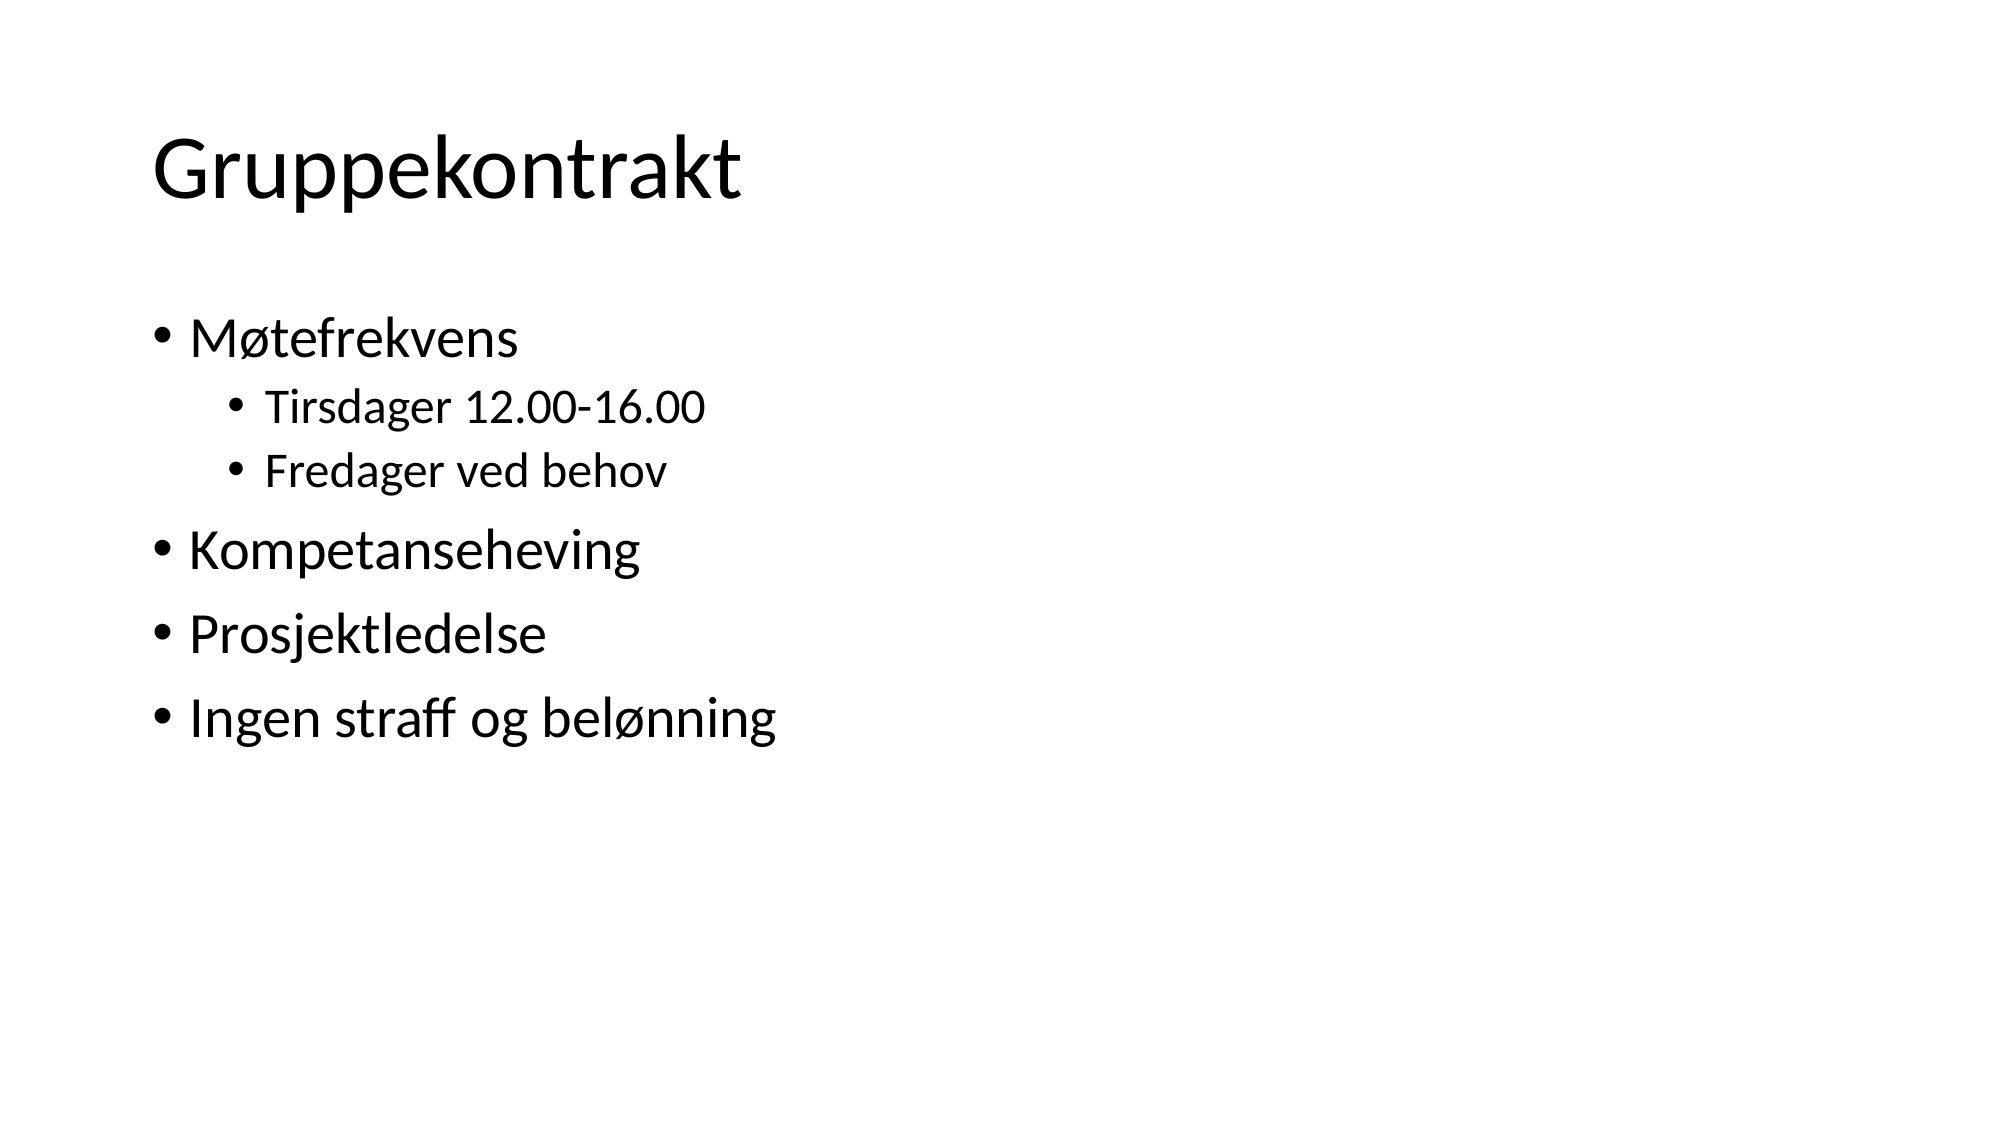

# Gruppekontrakt
Møtefrekvens
Tirsdager 12.00-16.00
Fredager ved behov
Kompetanseheving
Prosjektledelse
Ingen straff og belønning